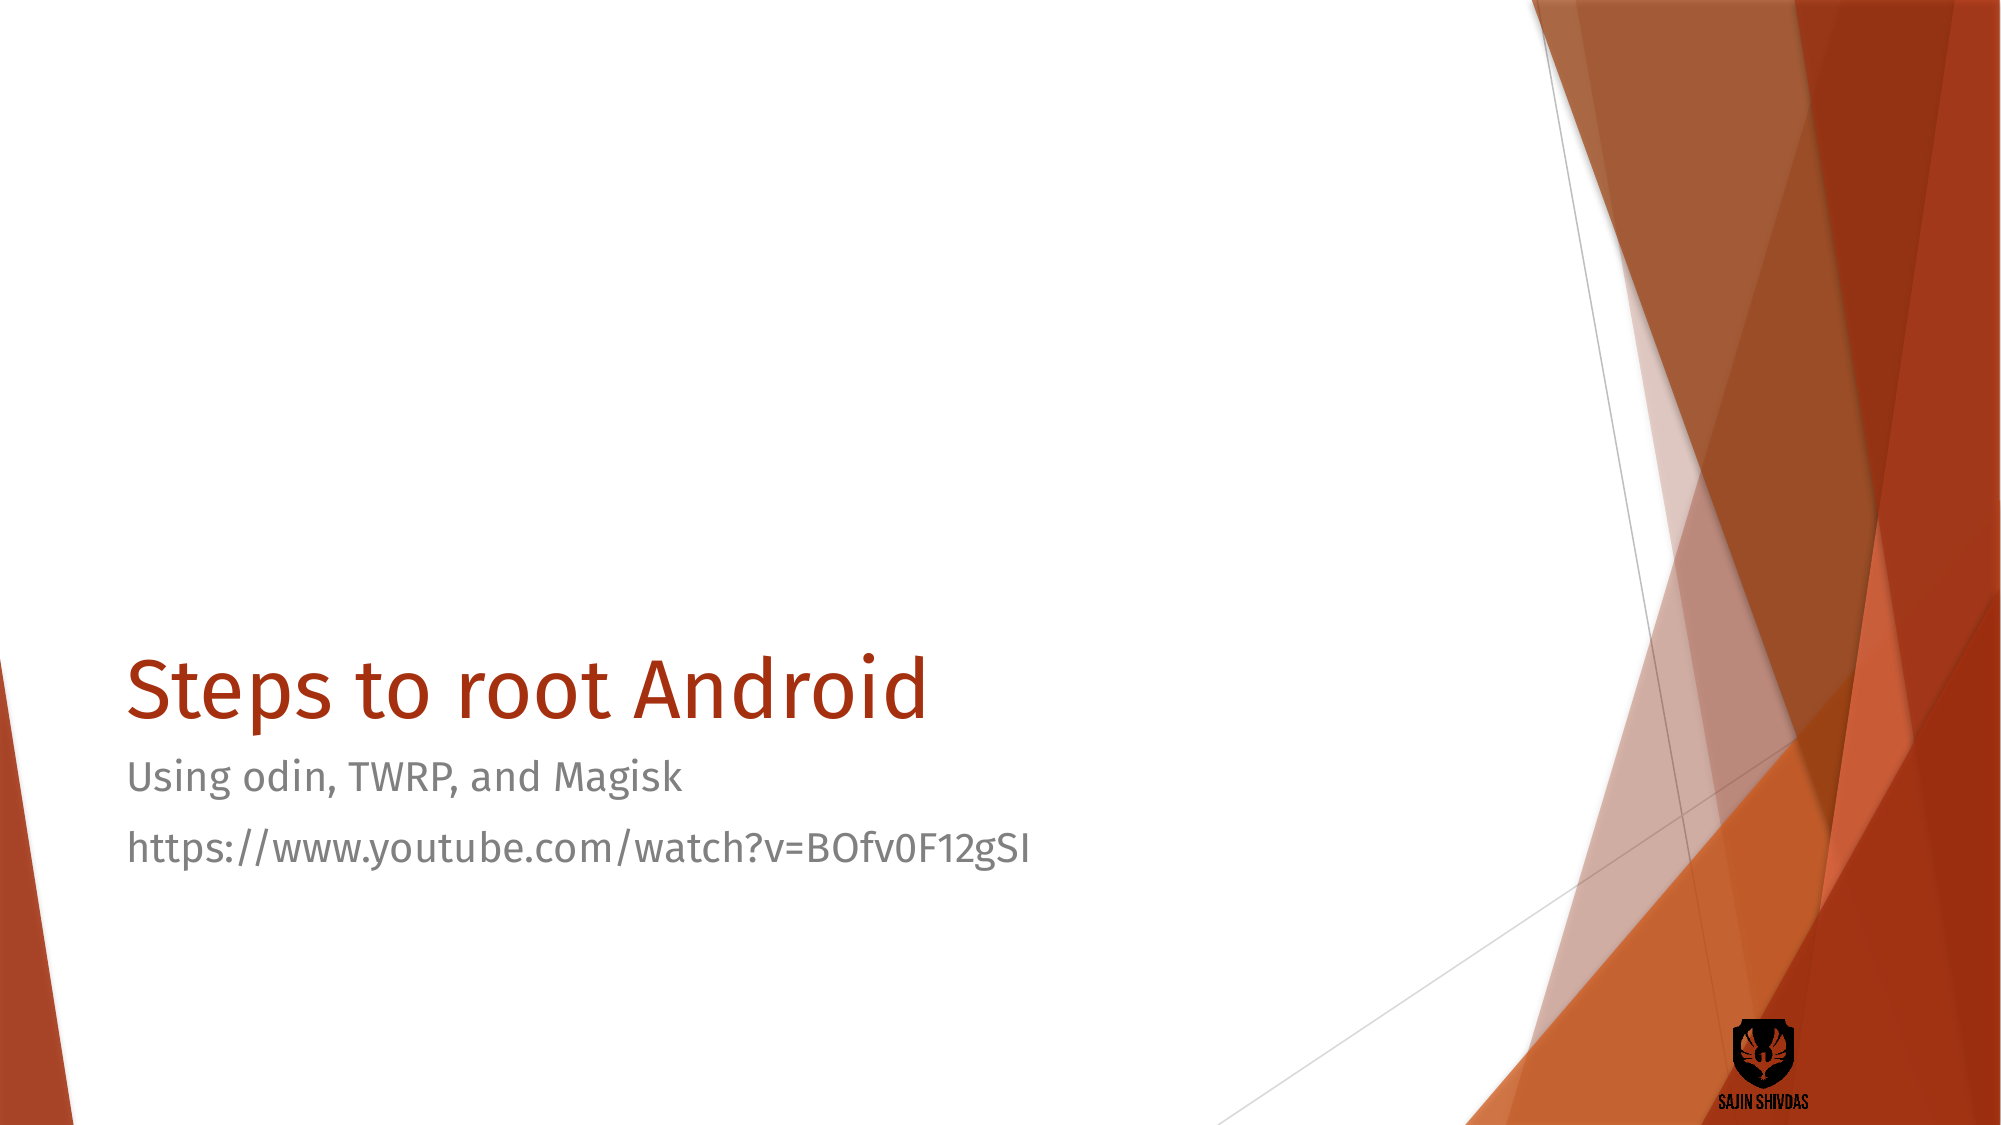

# Steps to root Android
Using odin, TWRP, and Magisk
https://www.youtube.com/watch?v=BOfv0F12gSI